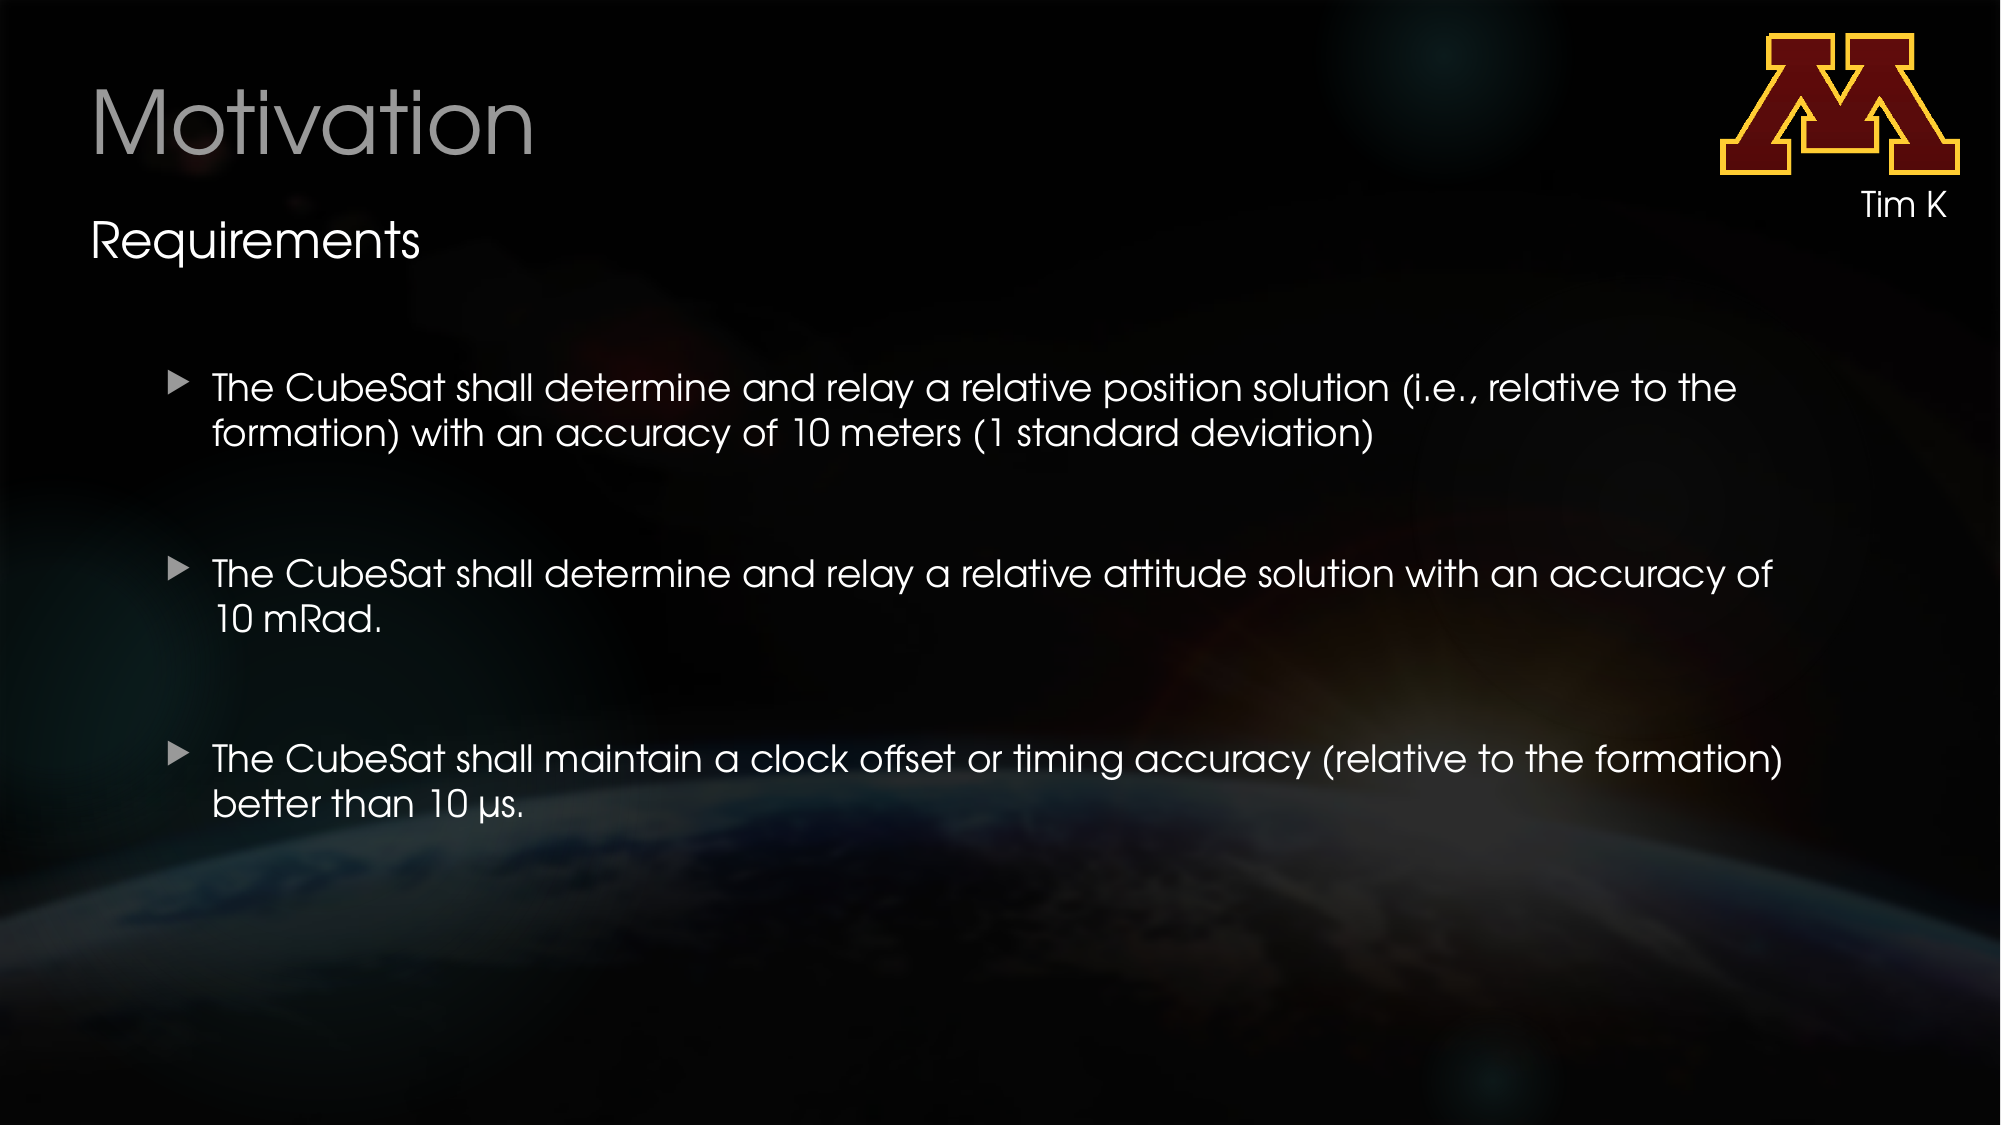

# Motivation
Tim K
Requirements

The CubeSat shall determine and relay a relative position solution (i.e., relative to the formation) with an accuracy of 10 meters (1 standard deviation)

The CubeSat shall determine and relay a relative attitude solution with an accuracy of 10 mRad.

The CubeSat shall maintain a clock offset or timing accuracy (relative to the formation) better than 10 µs.